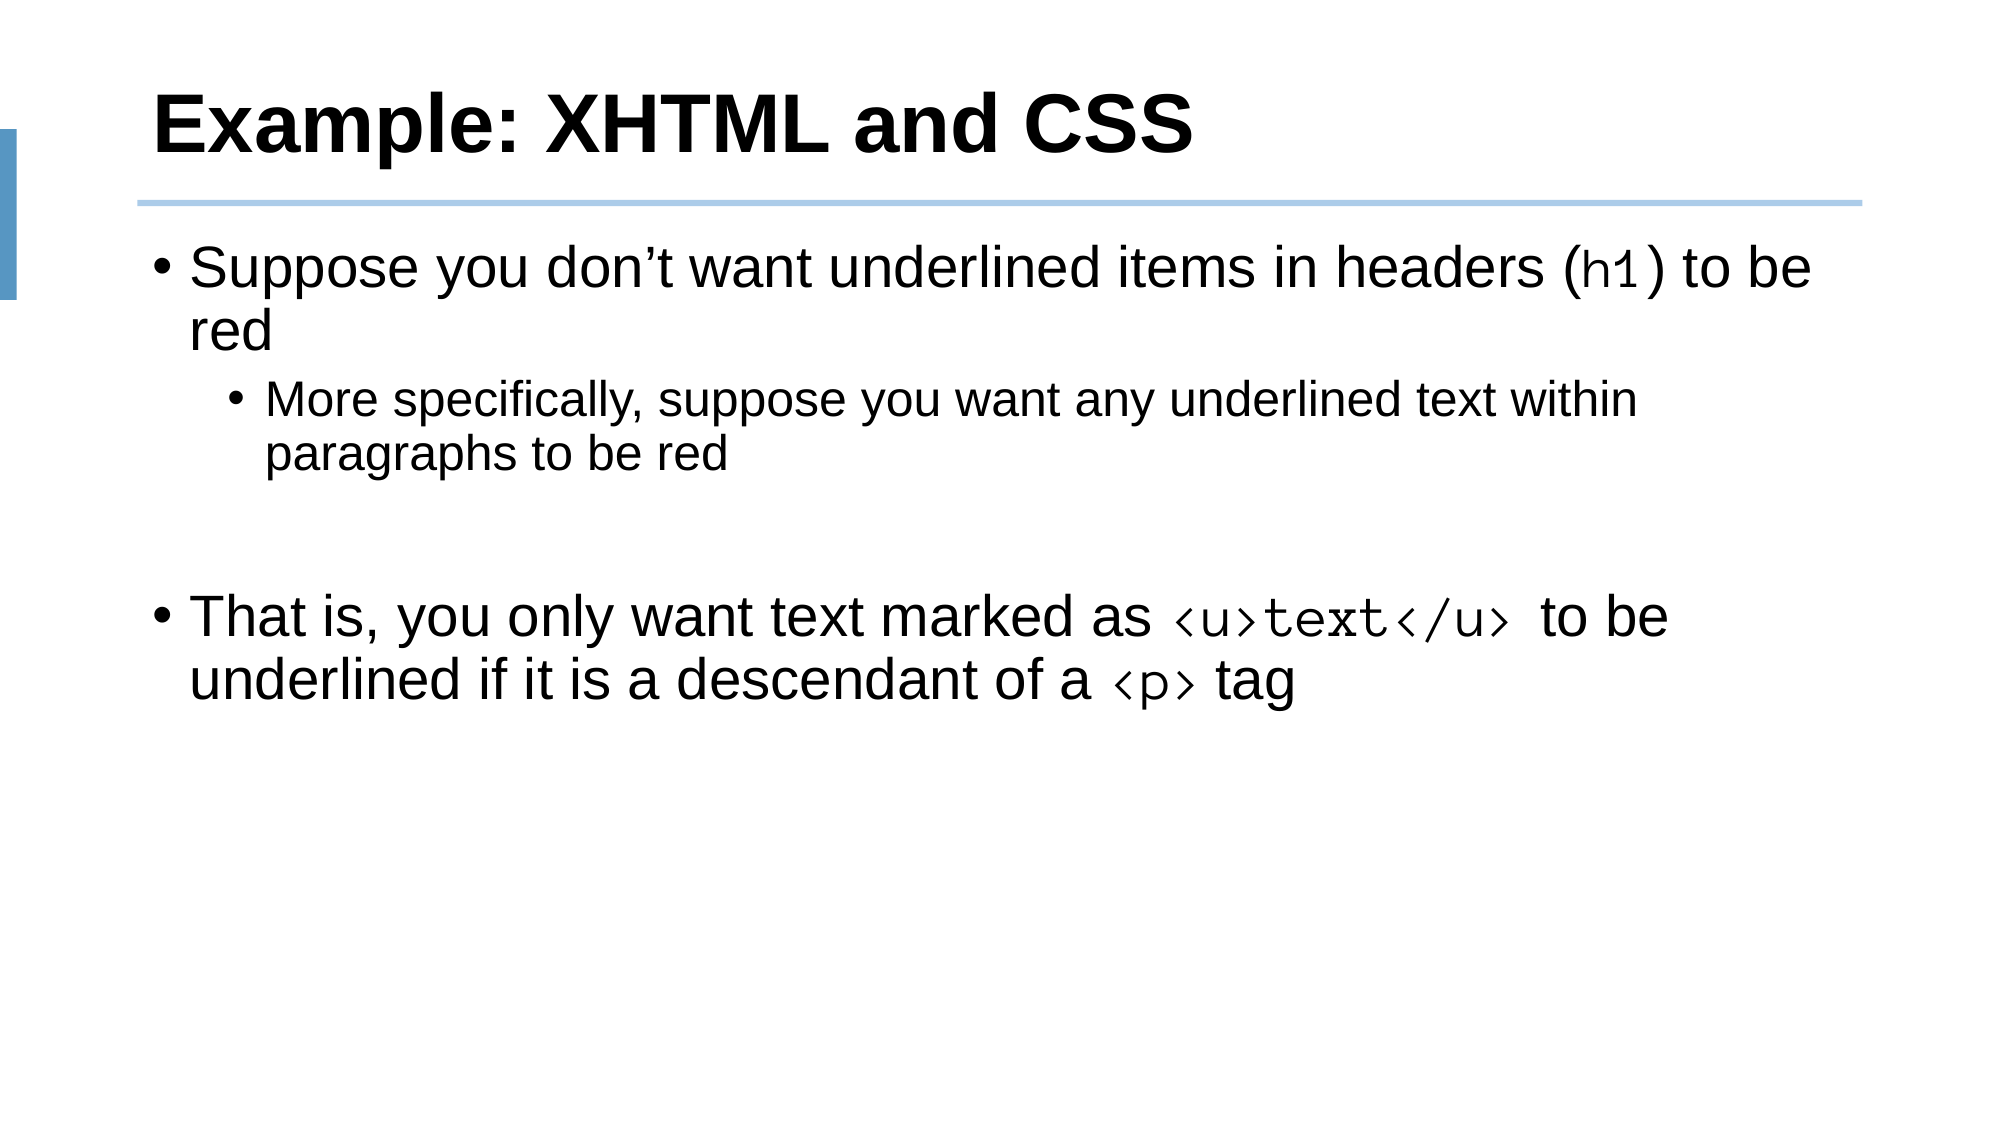

# Example: XHTML and CSS
Suppose you don’t want underlined items in headers (h1) to be red
More specifically, suppose you want any underlined text within paragraphs to be red

That is, you only want text marked as <u>text</u> to be underlined if it is a descendant of a <p> tag